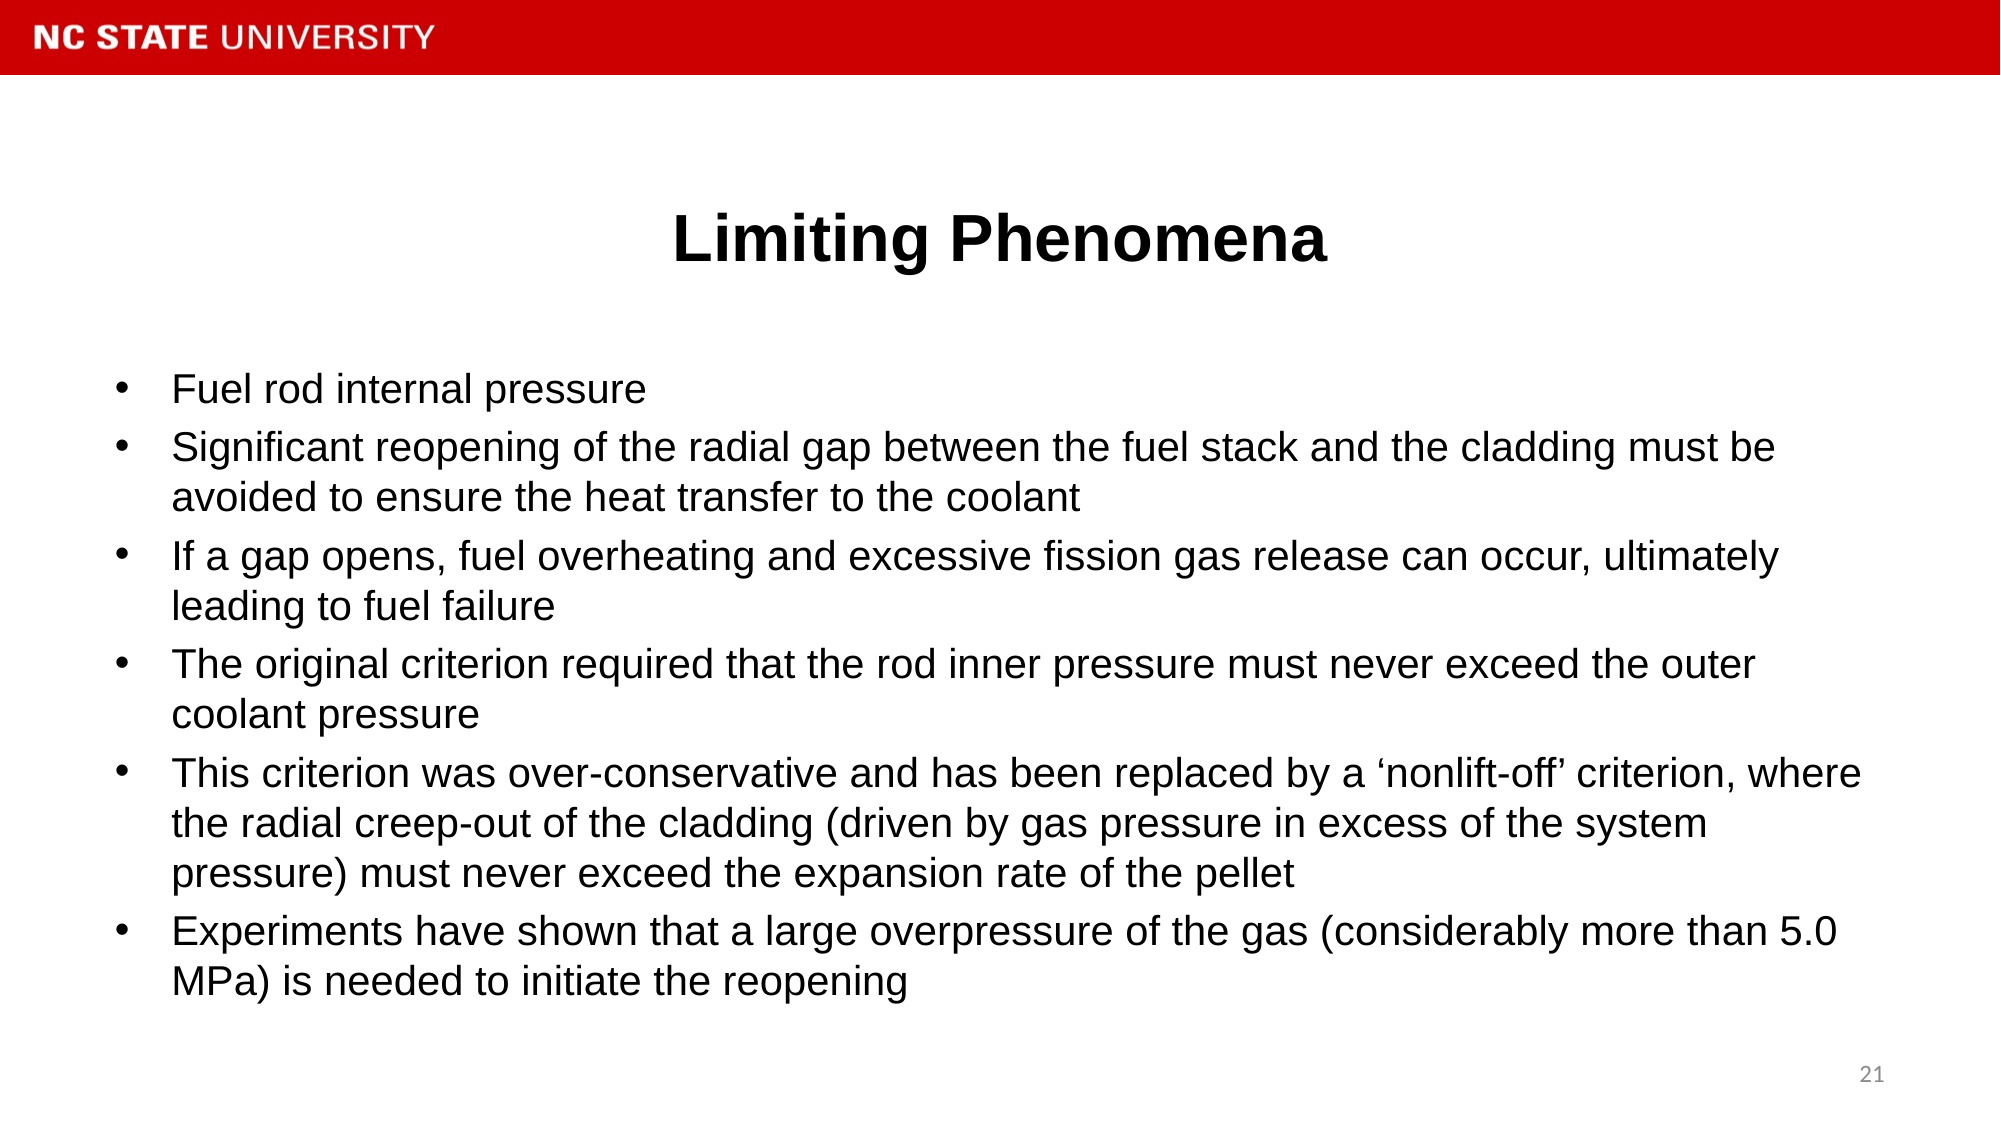

# Limiting Phenomena
Fuel rod internal pressure
Significant reopening of the radial gap between the fuel stack and the cladding must be avoided to ensure the heat transfer to the coolant
If a gap opens, fuel overheating and excessive fission gas release can occur, ultimately leading to fuel failure
The original criterion required that the rod inner pressure must never exceed the outer coolant pressure
This criterion was over-conservative and has been replaced by a ‘nonlift-off’ criterion, where the radial creep-out of the cladding (driven by gas pressure in excess of the system pressure) must never exceed the expansion rate of the pellet
Experiments have shown that a large overpressure of the gas (considerably more than 5.0 MPa) is needed to initiate the reopening

21